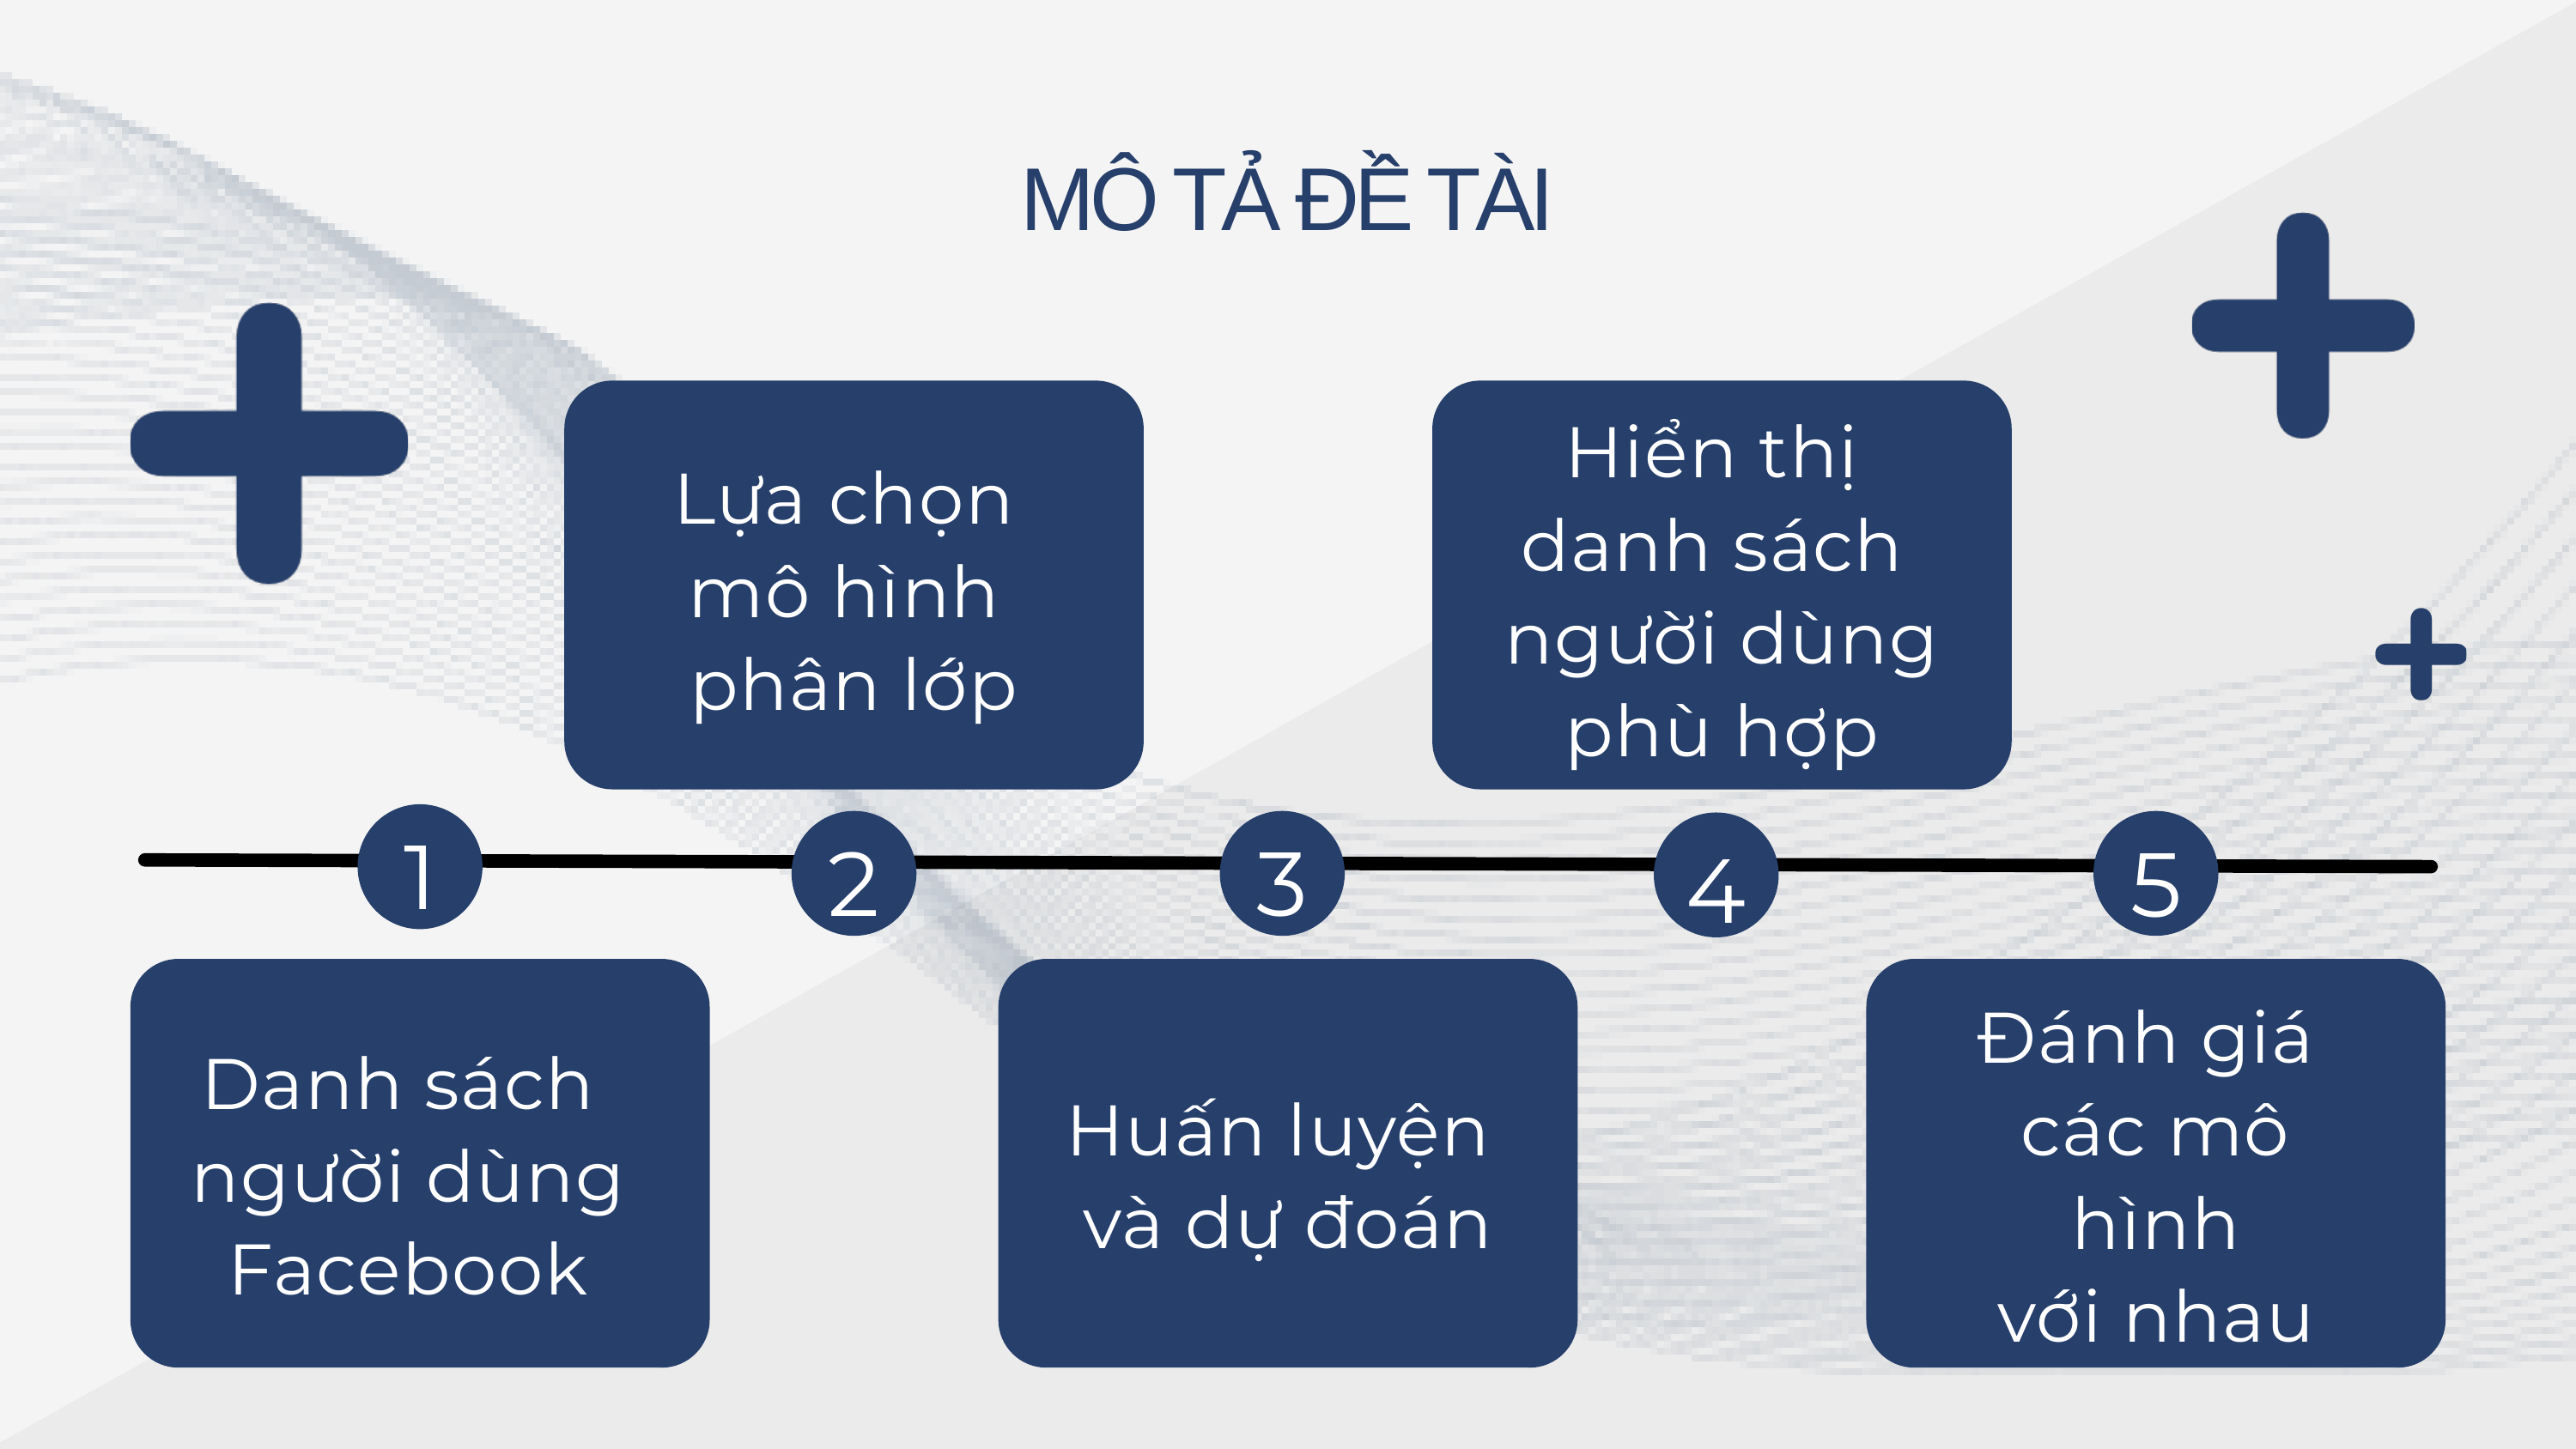

MÔ TẢ ĐỀ TÀI

Hiển thị
danh sách
người dùng
phù hợp
Lựa chọn
mô hình
phân lớp

1
2
3
5

4

Đánh giá
các mô hình
với nhau
Danh sách
người dùng
Facebook
Huấn luyện
và dự đoán